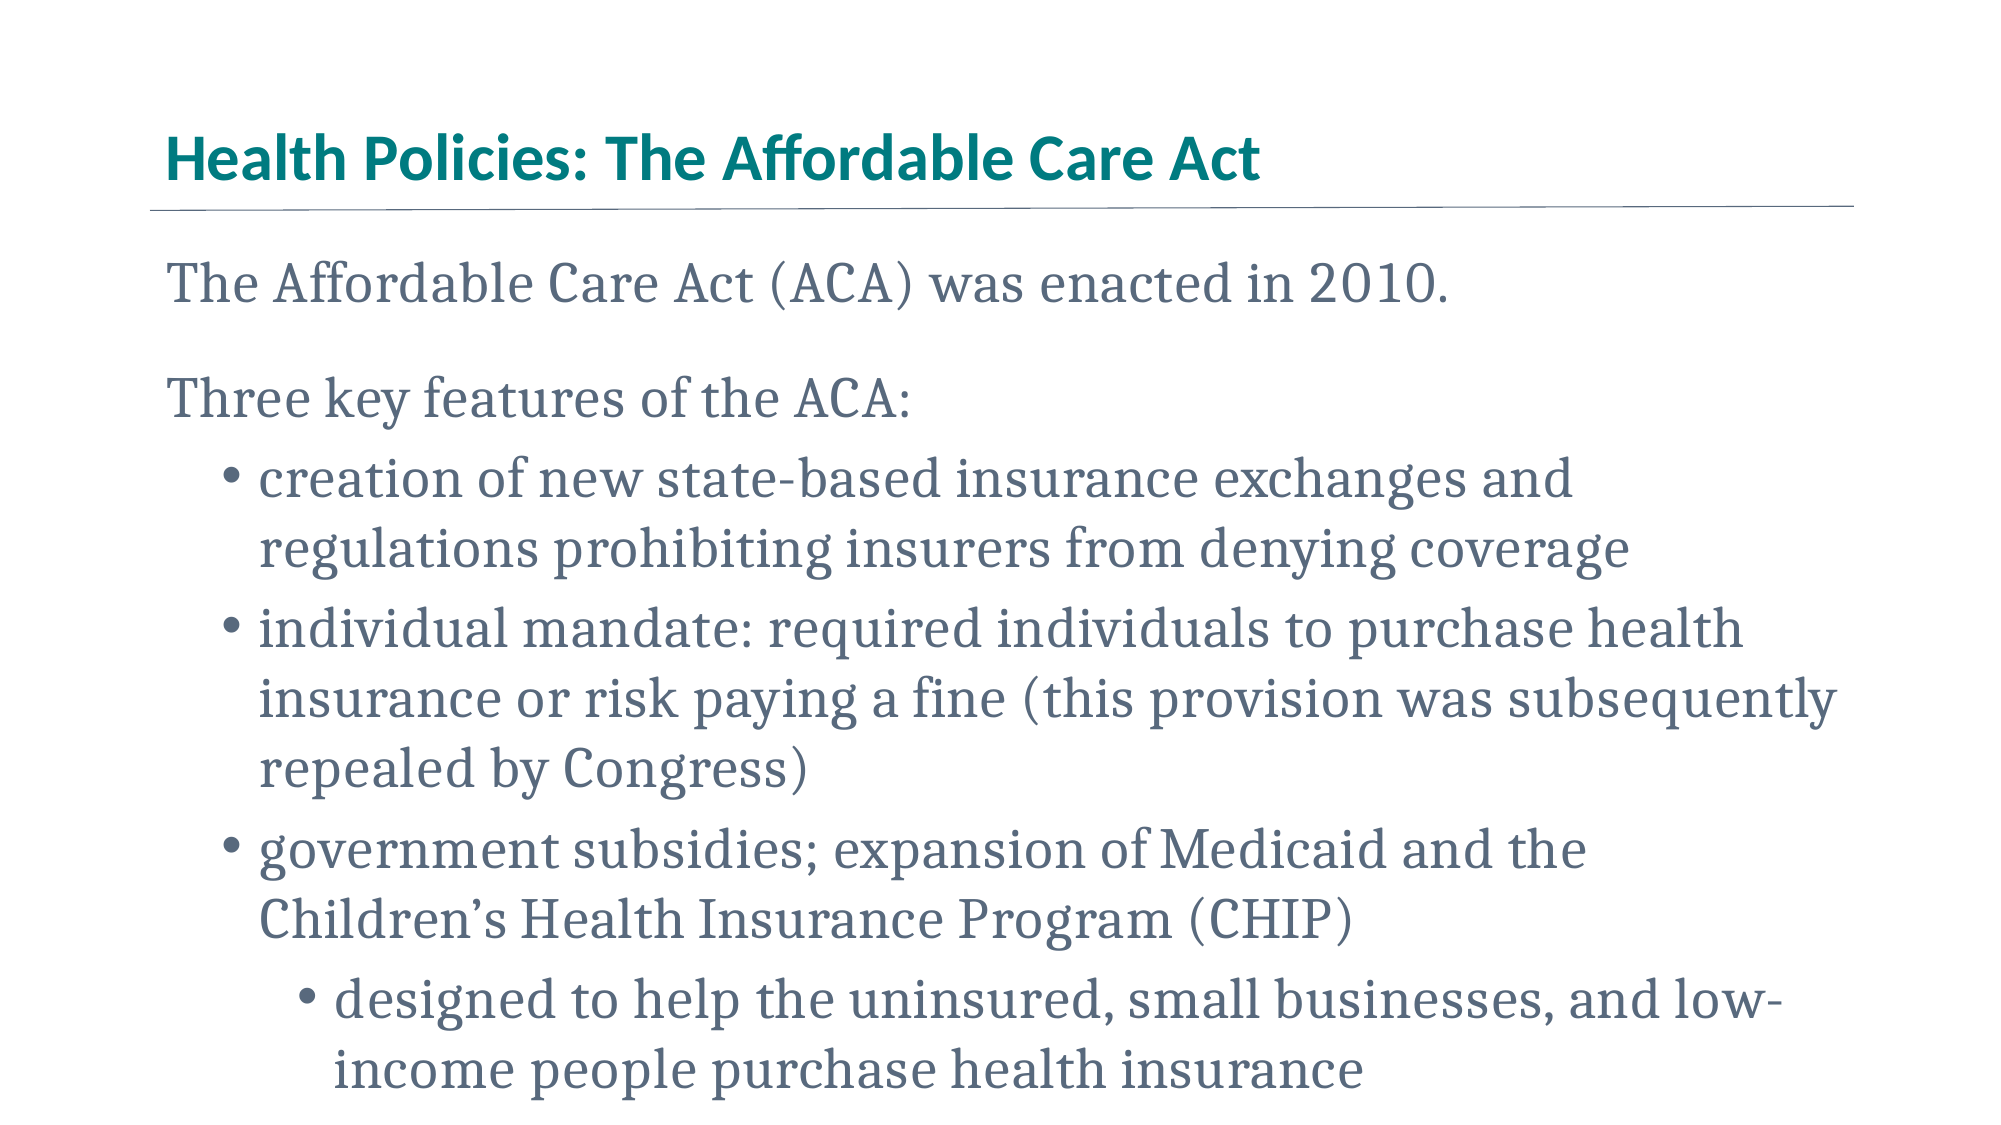

# Health Policies: The Affordable Care Act
The Affordable Care Act (ACA) was enacted in 2010.

Three key features of the ACA:
creation of new state-based insurance exchanges and regulations prohibiting insurers from denying coverage
individual mandate: required individuals to purchase health insurance or risk paying a fine (this provision was subsequently repealed by Congress)
government subsidies; expansion of Medicaid and the Children’s Health Insurance Program (CHIP)
designed to help the uninsured, small businesses, and low-income people purchase health insurance